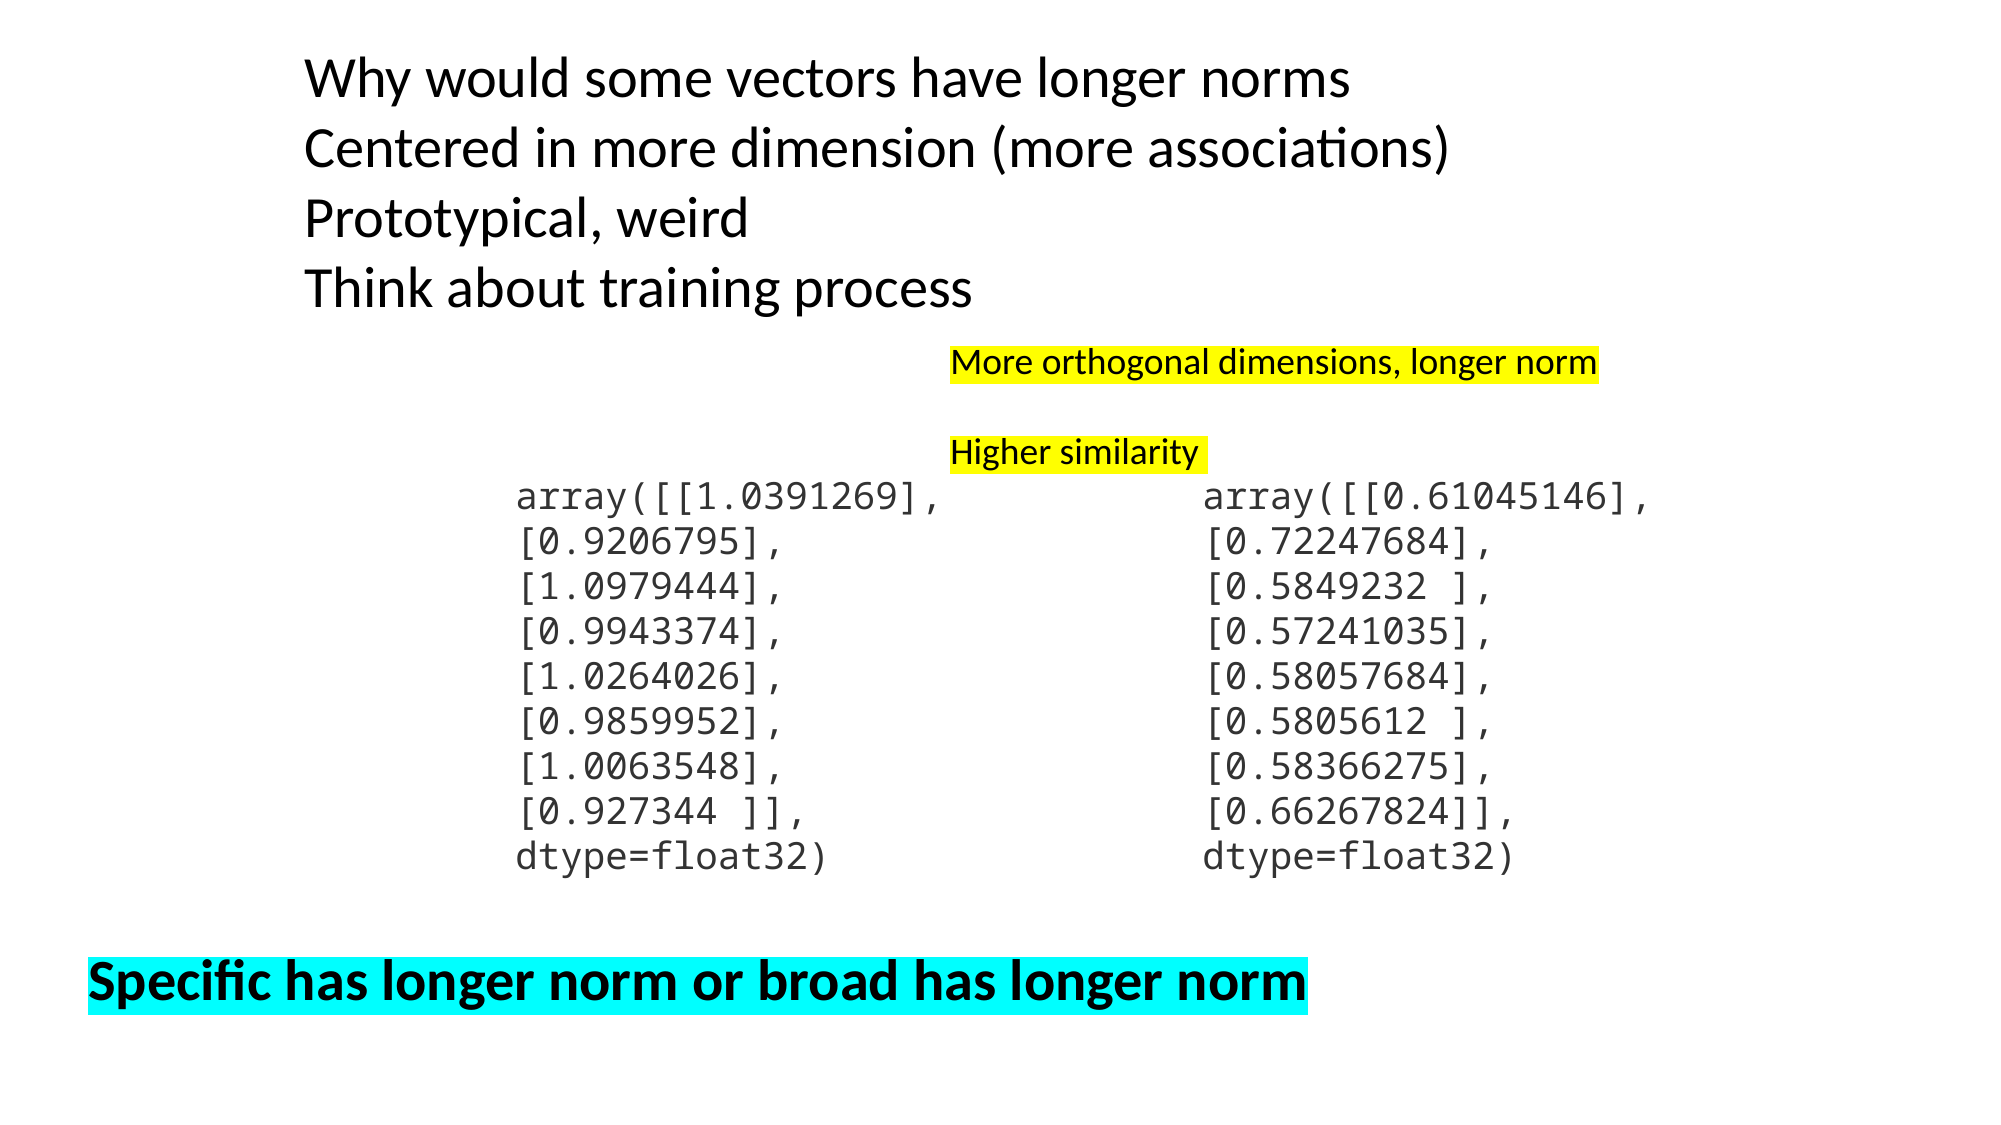

Why would some vectors have longer norms
Centered in more dimension (more associations)
Prototypical, weird
Think about training process

More orthogonal dimensions, longer norm

Higher similarity
array([[1.0391269], [0.9206795], [1.0979444], [0.9943374], [1.0264026], [0.9859952], [1.0063548], [0.927344 ]], dtype=float32)
array([[0.61045146], [0.72247684], [0.5849232 ], [0.57241035], [0.58057684], [0.5805612 ], [0.58366275], [0.66267824]], dtype=float32)
Specific has longer norm or broad has longer norm